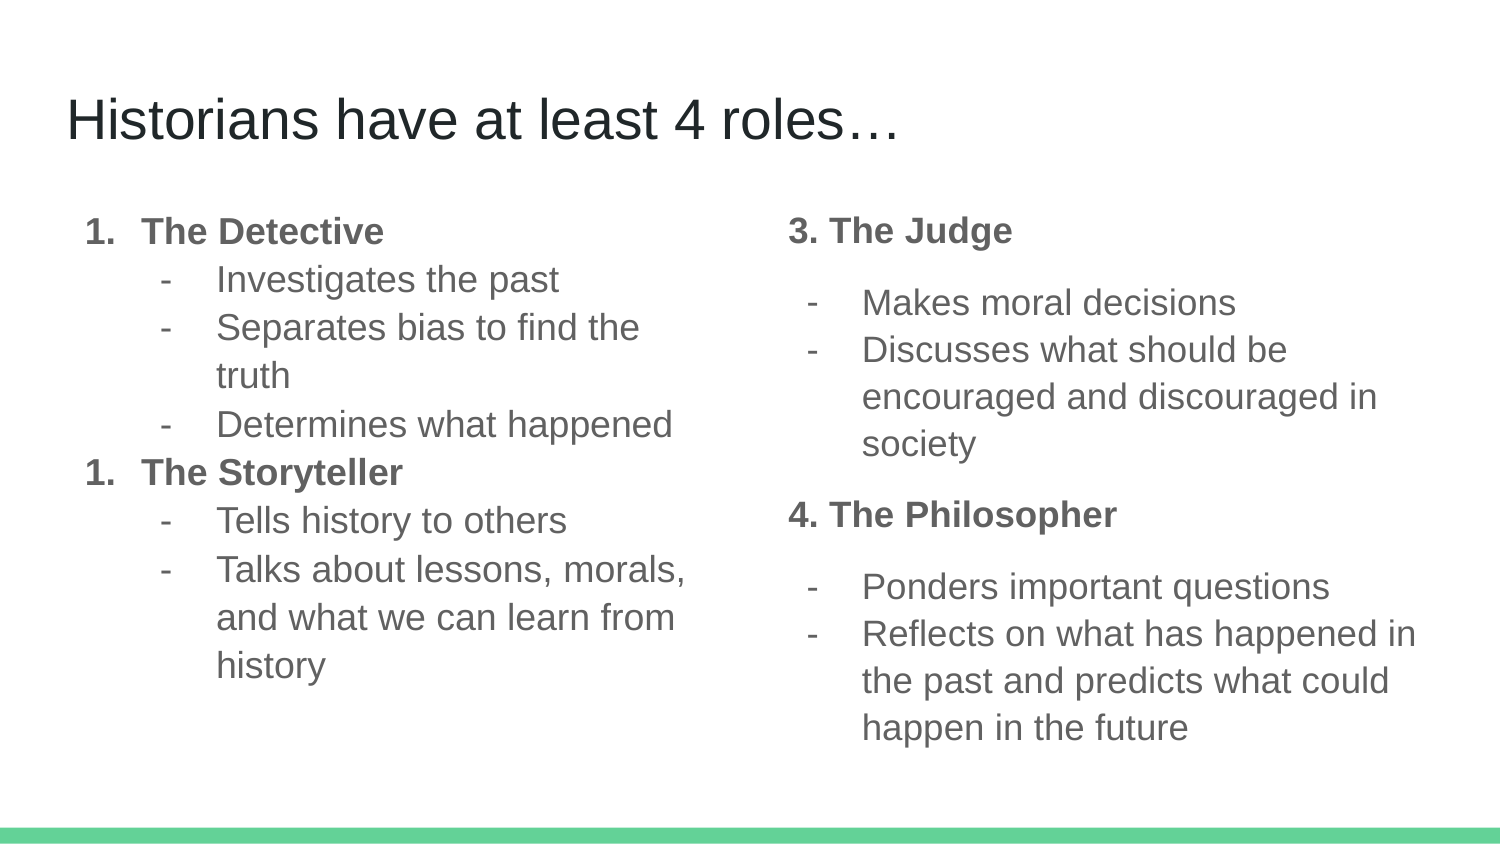

# Historians have at least 4 roles…
The Detective
Investigates the past
Separates bias to find the truth
Determines what happened
The Storyteller
Tells history to others
Talks about lessons, morals, and what we can learn from history
3. The Judge
Makes moral decisions
Discusses what should be encouraged and discouraged in society
4. The Philosopher
Ponders important questions
Reflects on what has happened in the past and predicts what could happen in the future